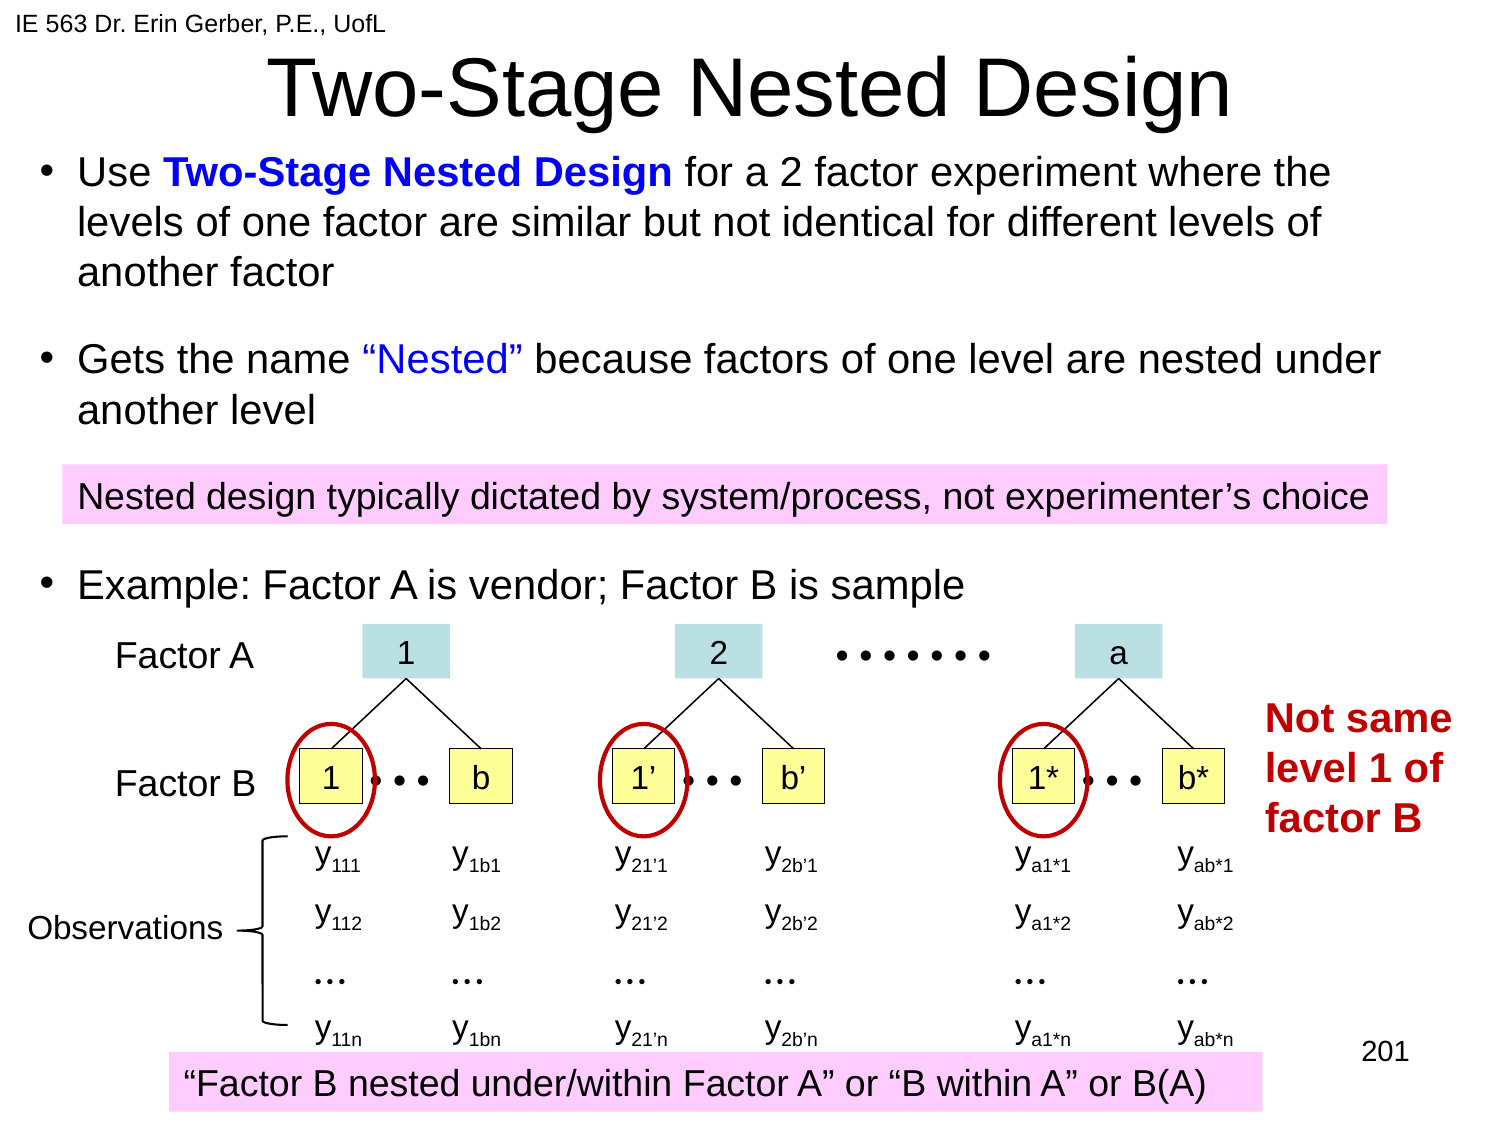

IE 563 Dr. Erin Gerber, P.E., UofL
# Two-Stage Nested Design
Use Two-Stage Nested Design for a 2 factor experiment where the levels of one factor are similar but not identical for different levels of another factor
Gets the name “Nested” because factors of one level are nested under another level

Example: Factor A is vendor; Factor B is sample

Nested design typically dictated by system/process, not experimenter’s choice
Factor A
1
2
• • • • • • •
a
Not same level 1 of factor B

1
 • • •
b
1’
 • • •
b’
1*
 • • •
b*
Factor B
y111
y112
• • •
y11n
y1b1
y1b2
• • •
y1bn
y21’1
y21’2
• • •
y21’n
y2b’1
y2b’2
• • •
y2b’n
ya1*1
ya1*2
• • •
ya1*n
yab*1
yab*2
• • •
yab*n

Observations
201
“Factor B nested under/within Factor A” or “B within A” or B(A)